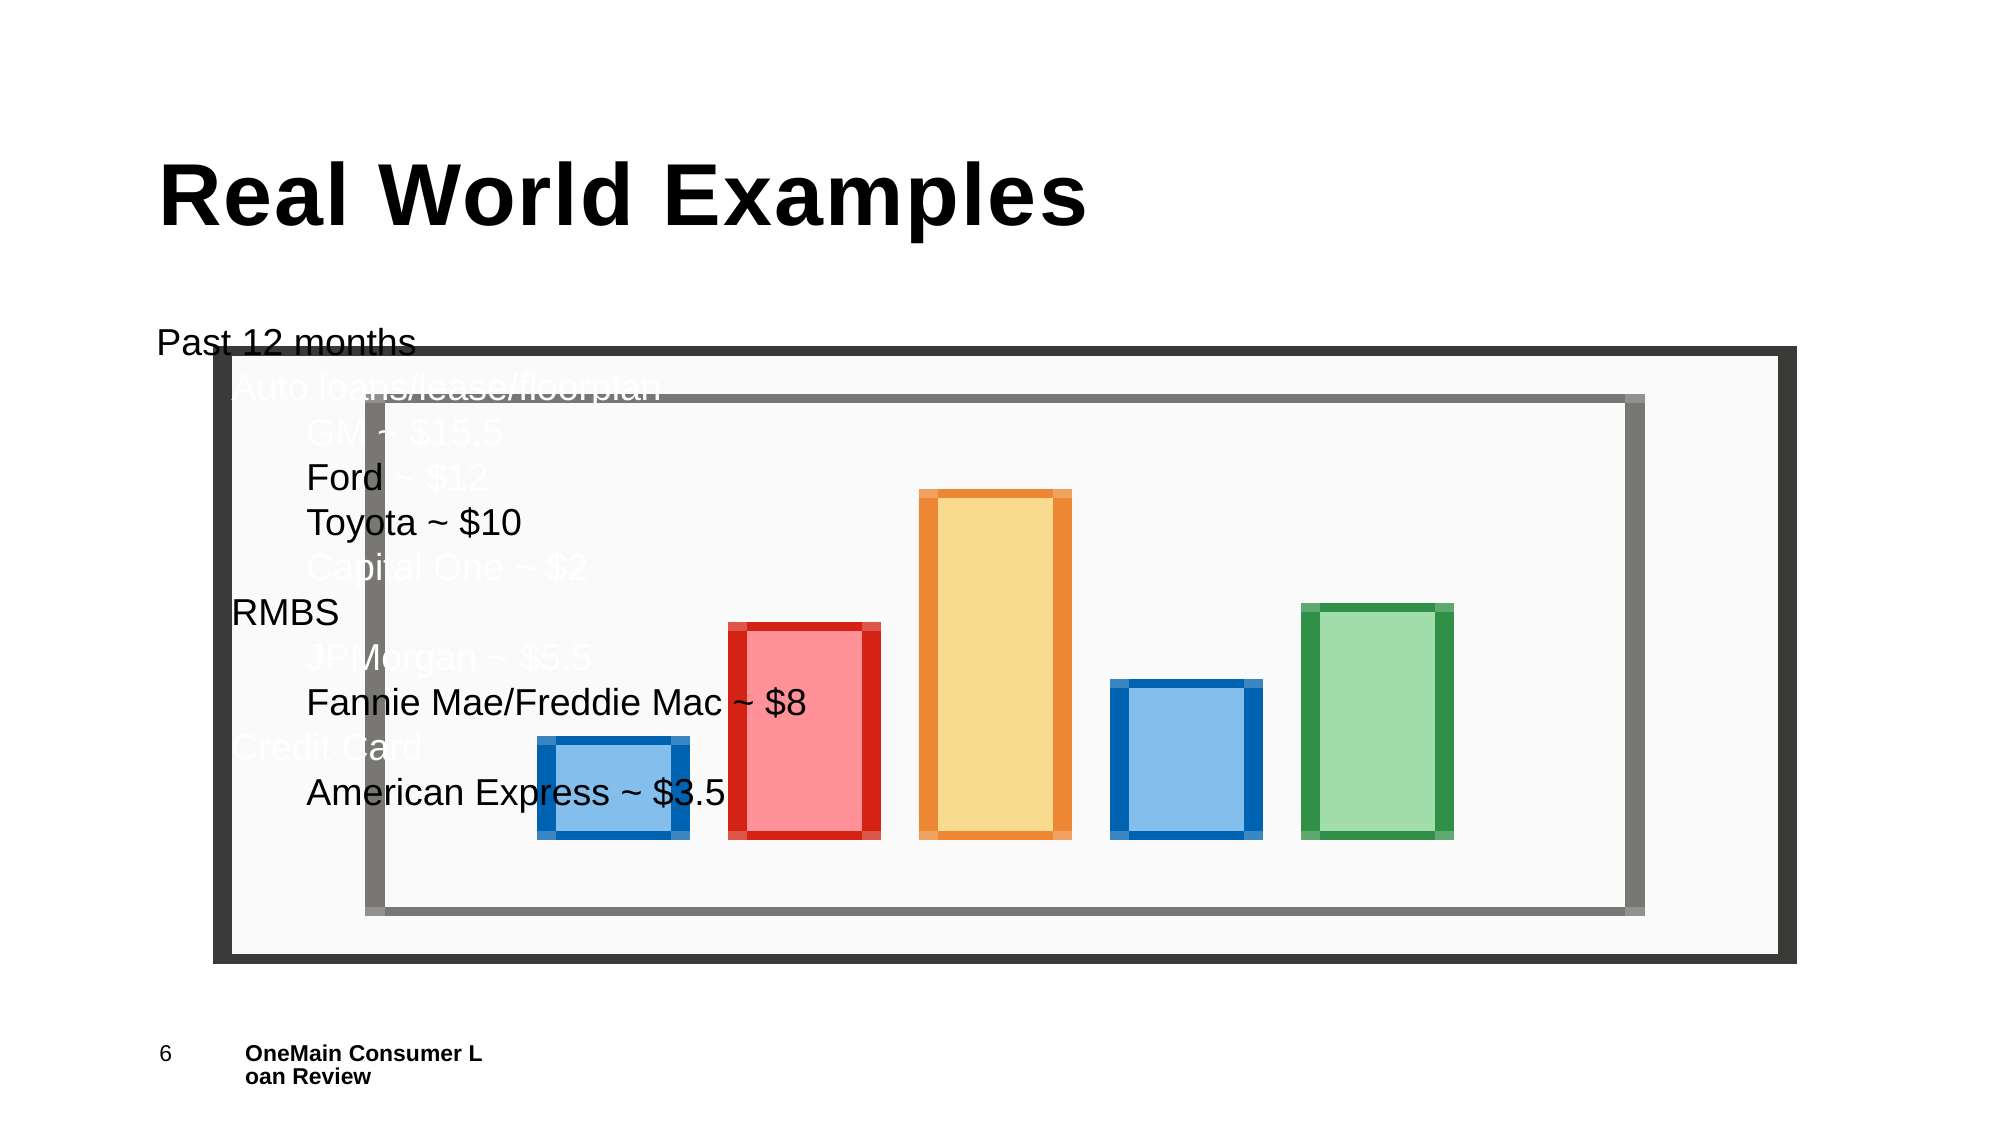

# Real World Examples
Past 12 months
Auto loans/lease/floorplan
GM ~ $15.5
Ford ~ $12
Toyota ~ $10
Capital One ~ $2
RMBS
JPMorgan ~ $5.5
Fannie Mae/Freddie Mac ~ $8
Credit Card
American Express ~ $3.5
6
OneMain Consumer Loan Review